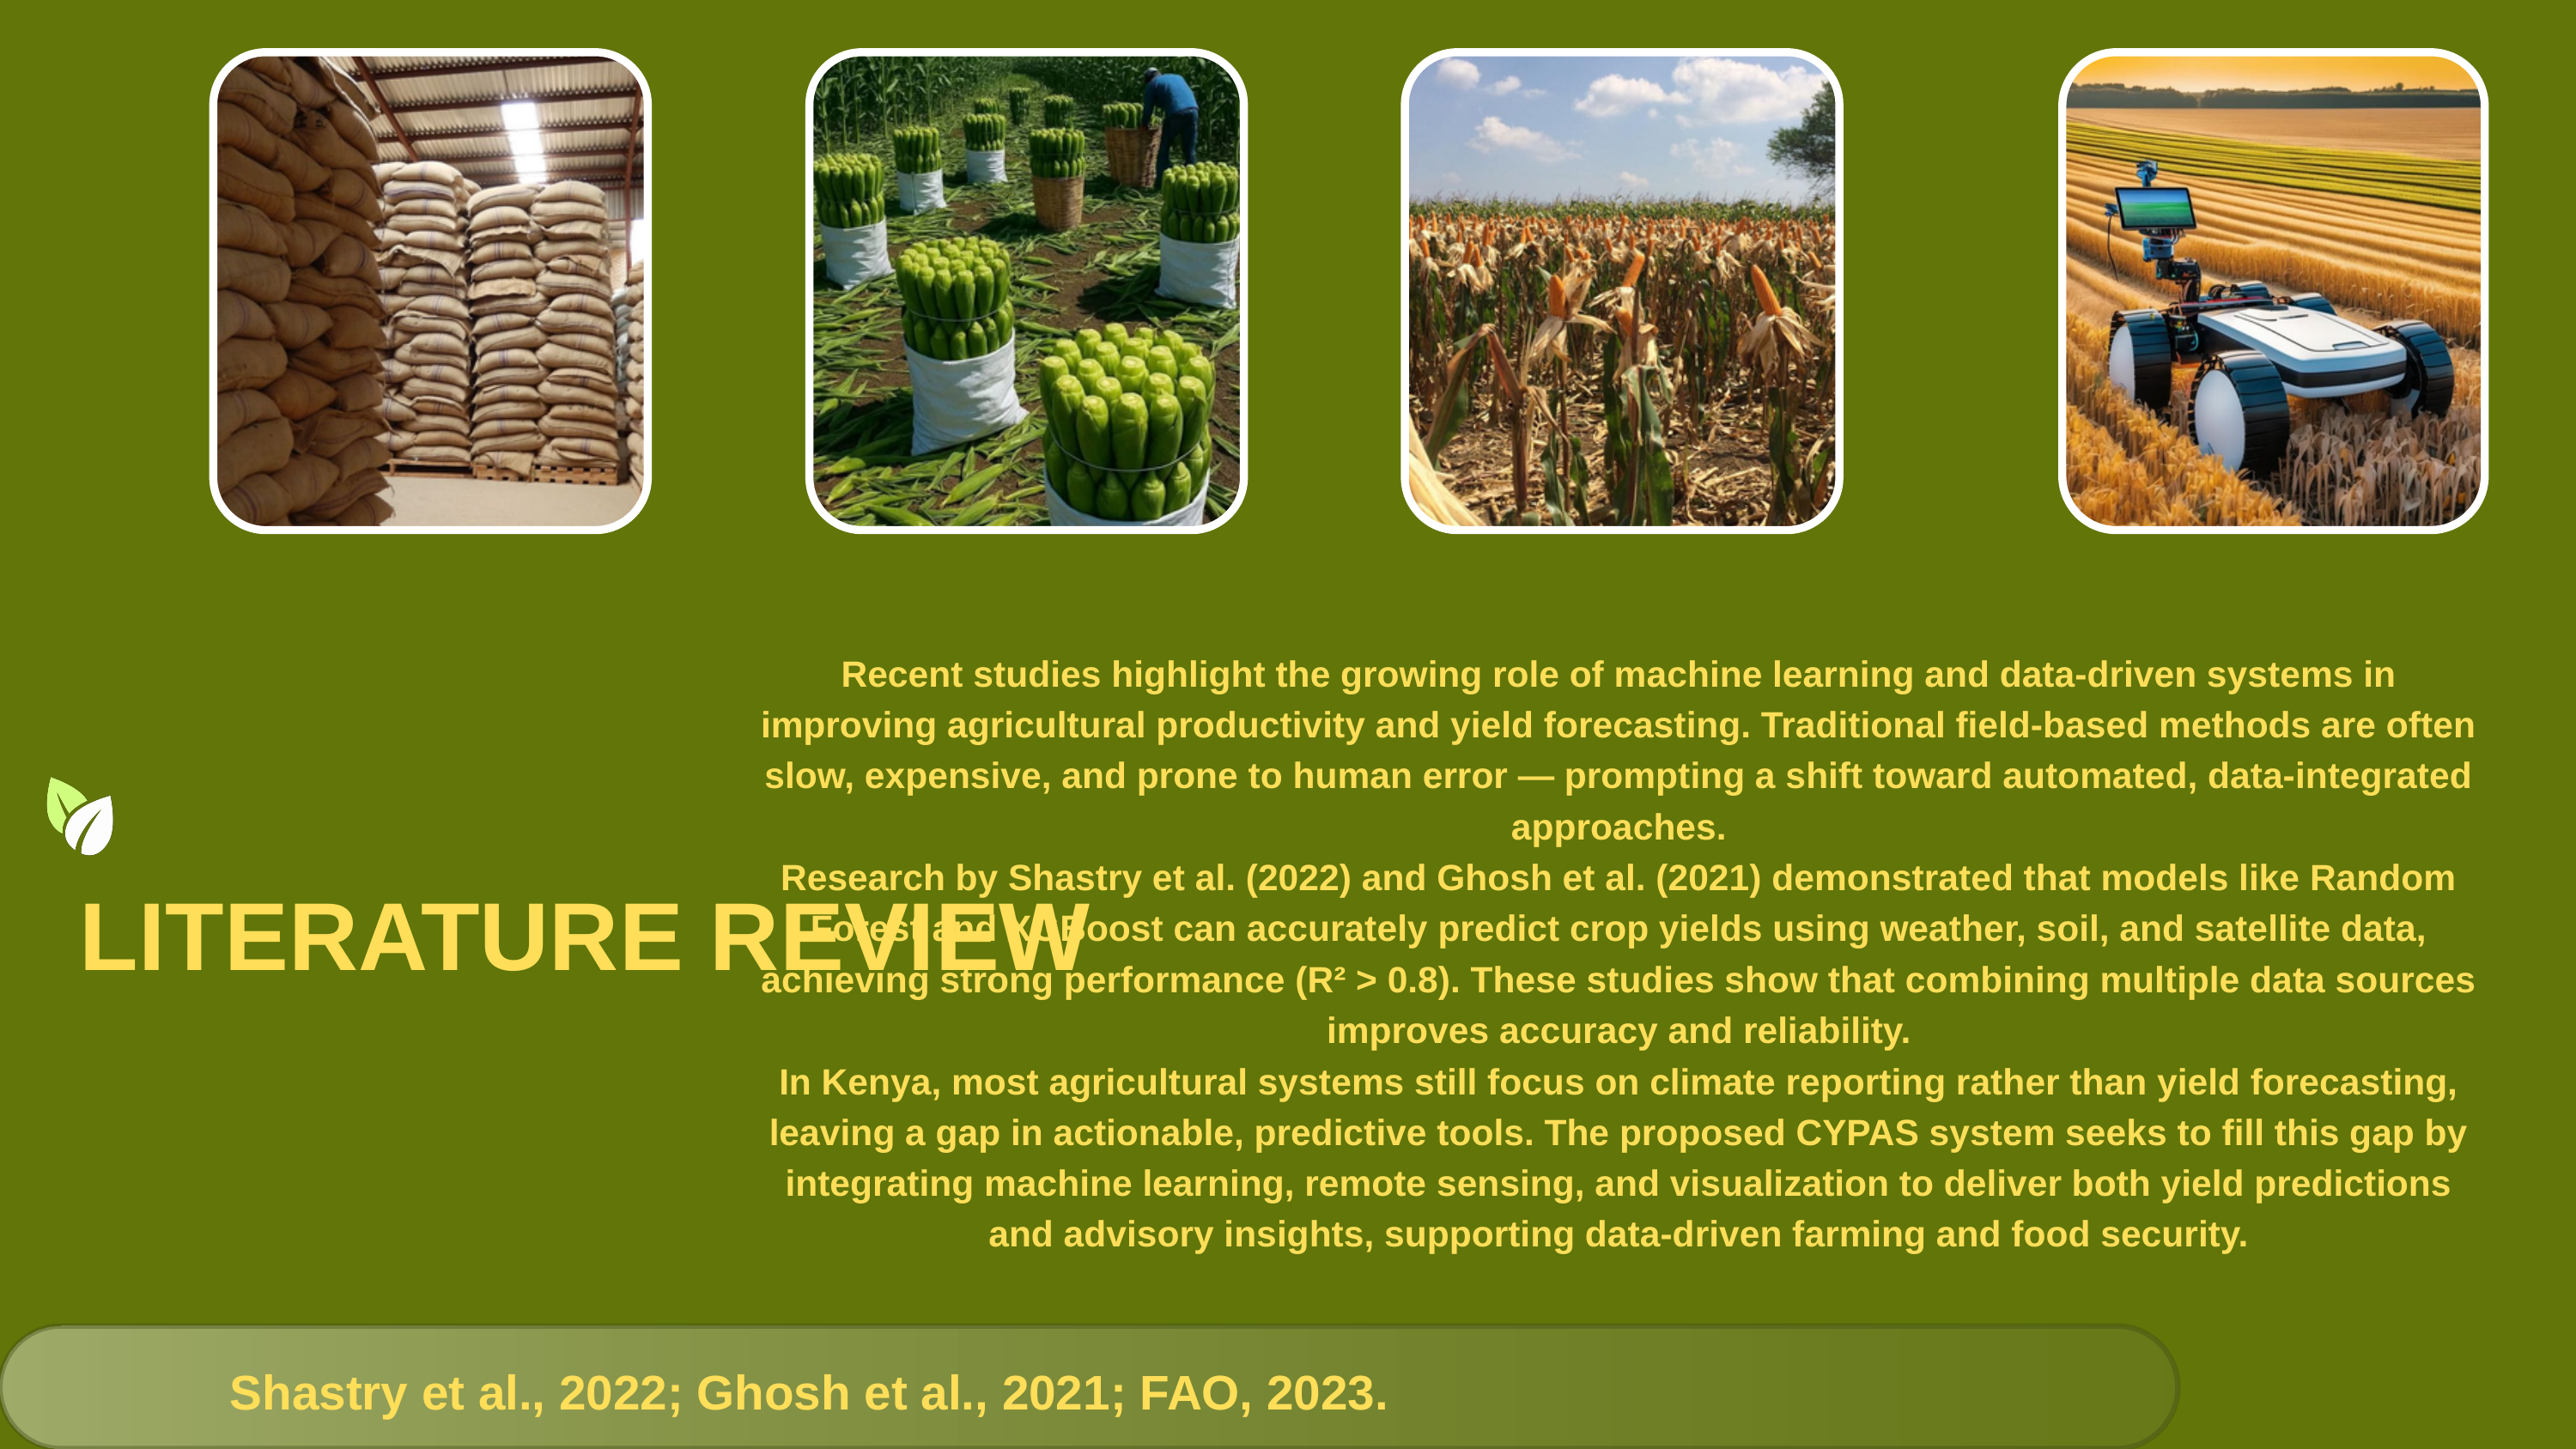

Recent studies highlight the growing role of machine learning and data-driven systems in improving agricultural productivity and yield forecasting. Traditional field-based methods are often slow, expensive, and prone to human error — prompting a shift toward automated, data-integrated approaches.
Research by Shastry et al. (2022) and Ghosh et al. (2021) demonstrated that models like Random Forest and XGBoost can accurately predict crop yields using weather, soil, and satellite data, achieving strong performance (R² > 0.8). These studies show that combining multiple data sources improves accuracy and reliability.
In Kenya, most agricultural systems still focus on climate reporting rather than yield forecasting, leaving a gap in actionable, predictive tools. The proposed CYPAS system seeks to fill this gap by integrating machine learning, remote sensing, and visualization to deliver both yield predictions and advisory insights, supporting data-driven farming and food security.

LITERATURE REVIEW

Shastry et al., 2022; Ghosh et al., 2021; FAO, 2023.